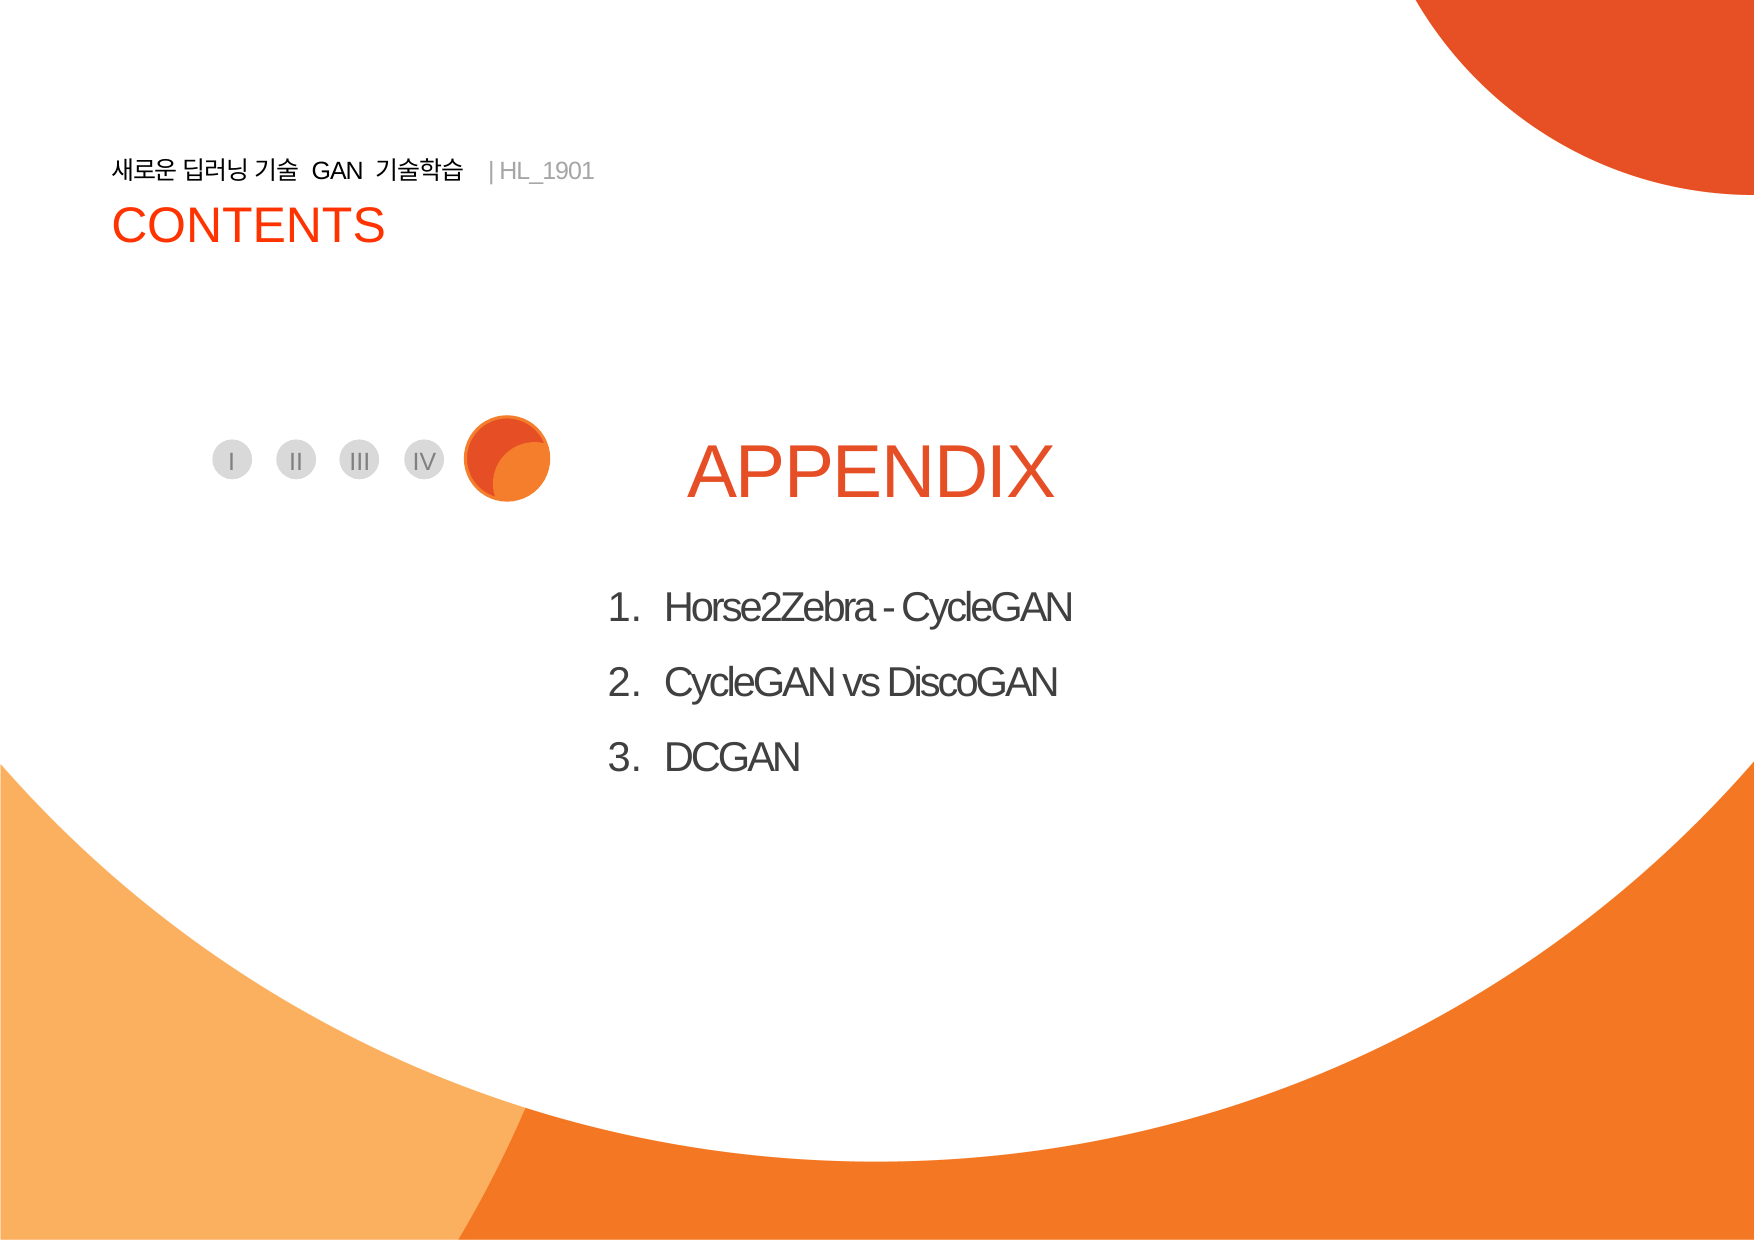

+

APPENDIX
I

II

III

IV

Horse2Zebra - CycleGAN
CycleGAN vs DiscoGAN
DCGAN